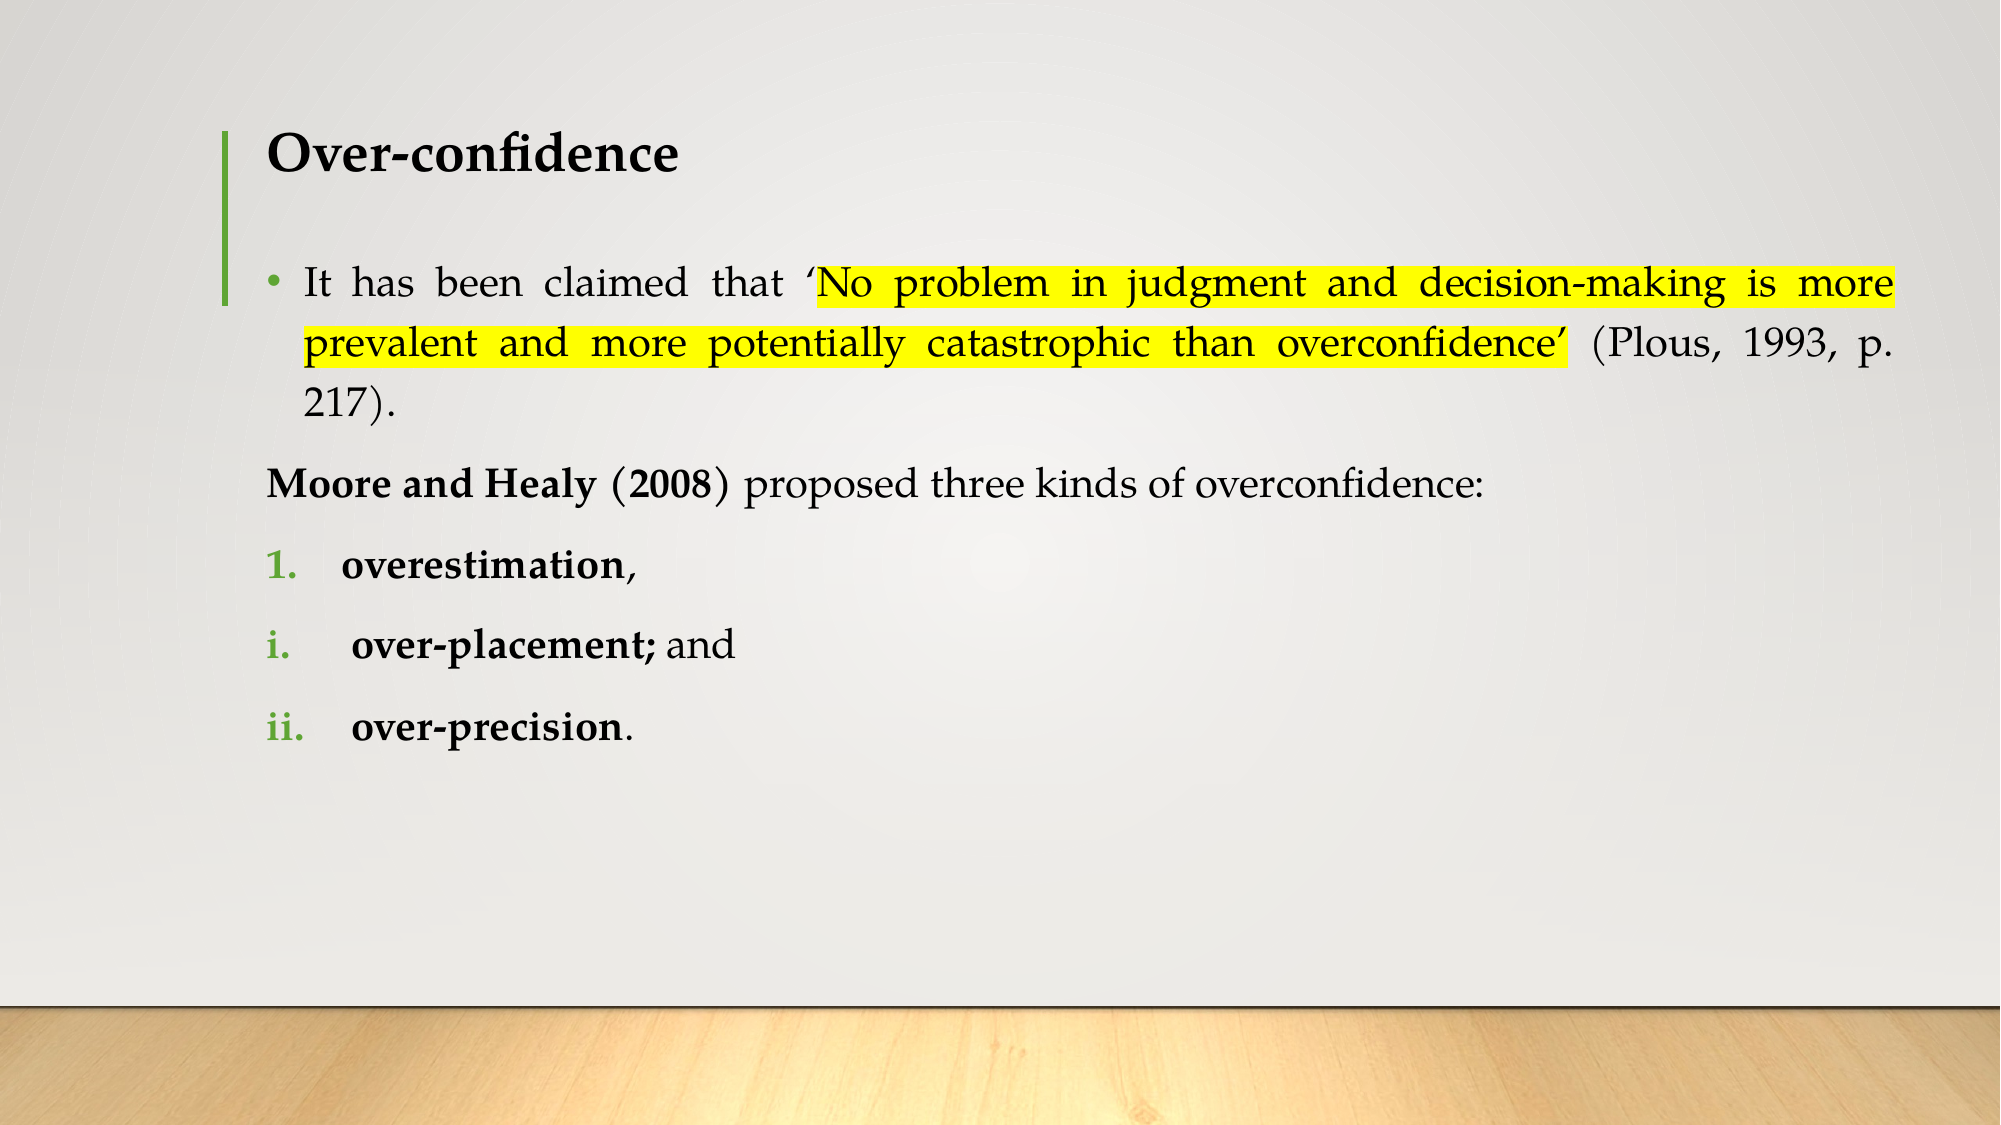

# Over-confidence
It has been claimed that ‘No problem in judgment and decision-making is more prevalent and more potentially catastrophic than overconfidence’ (Plous, 1993, p. 217).
Moore and Healy (2008) proposed three kinds of overconfidence:
overestimation,
over-placement; and
over-precision.